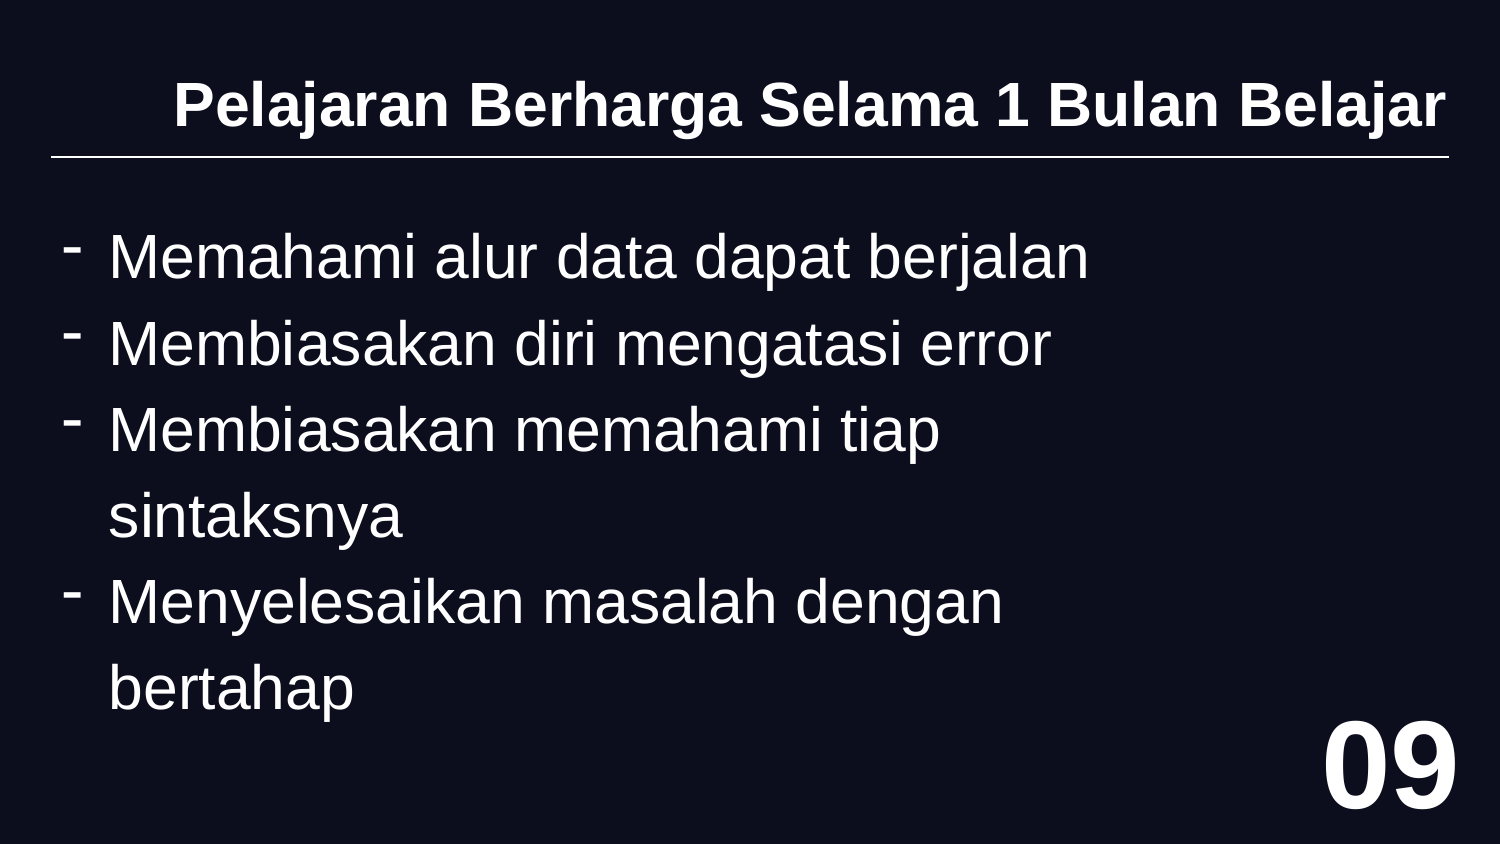

# Pelajaran Berharga Selama 1 Bulan Belajar
Memahami alur data dapat berjalan
Membiasakan diri mengatasi error
Membiasakan memahami tiap sintaksnya
Menyelesaikan masalah dengan bertahap
09